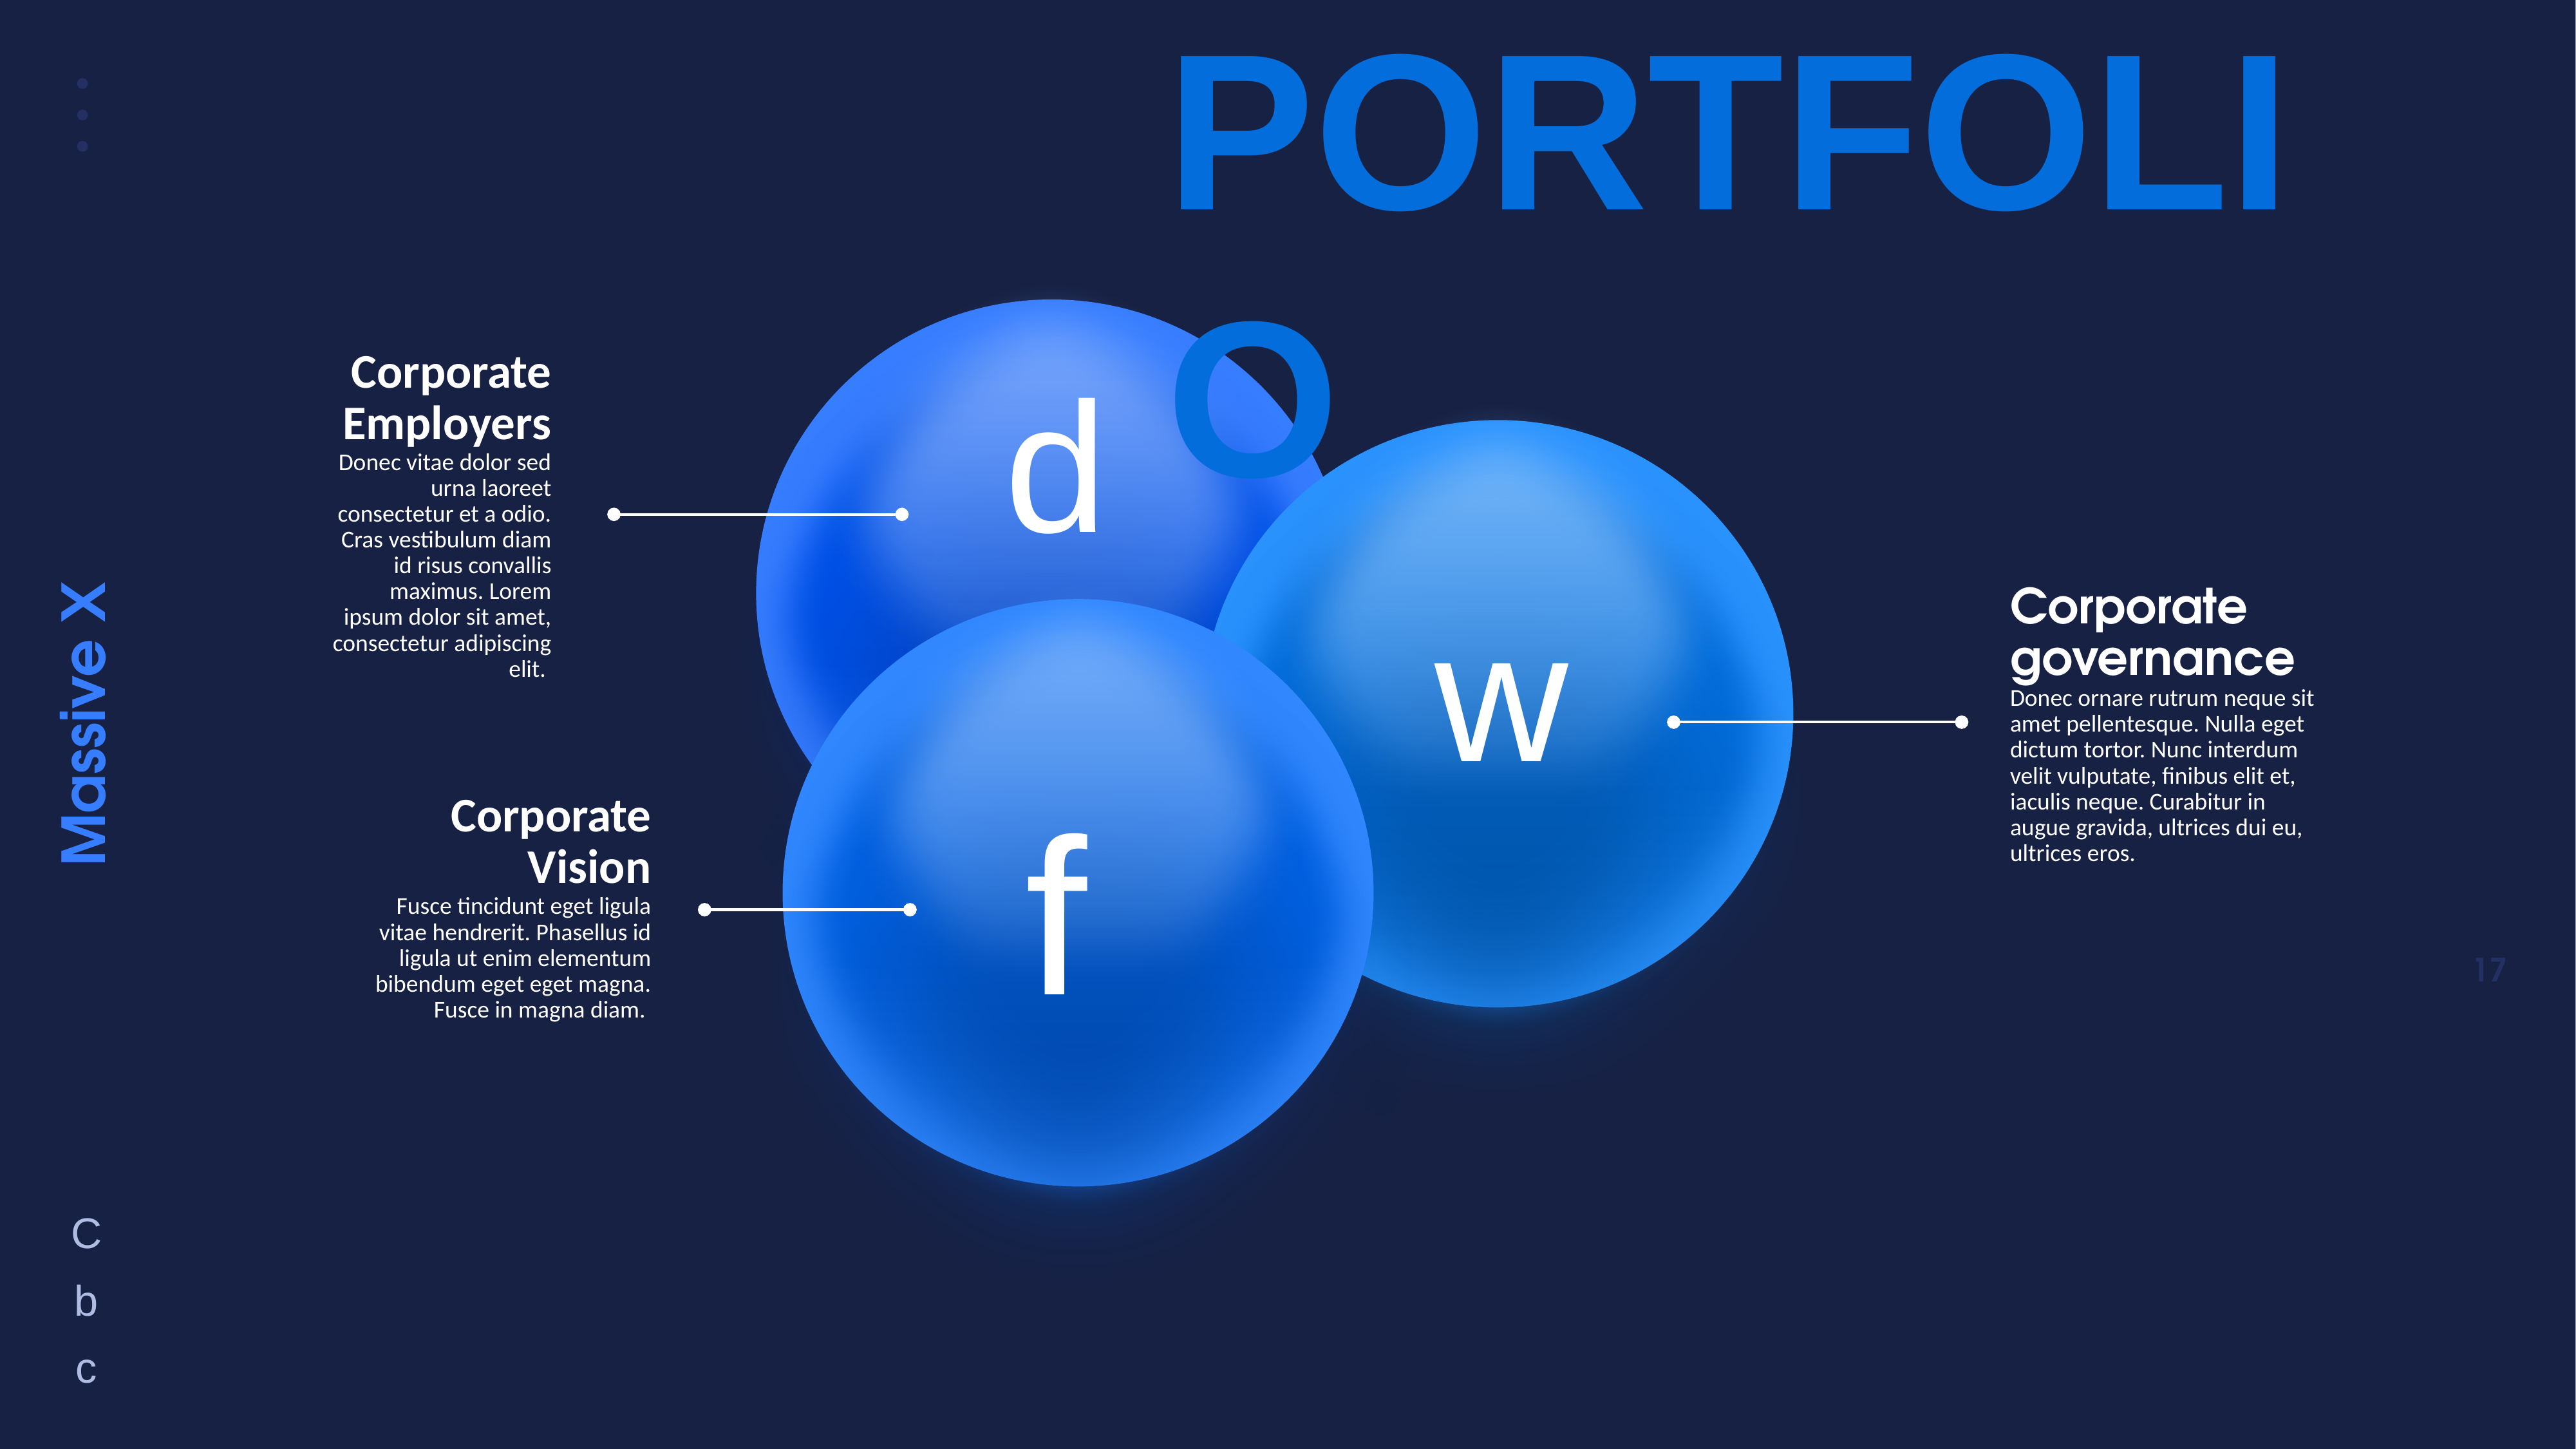

PORTFOLIO

Corporate Employers
Donec vitae dolor sed urna laoreet consectetur et a odio. Cras vestibulum diam id risus convallis maximus. Lorem ipsum dolor sit amet, consectetur adipiscing elit.
d

w
Corporate governance
Donec ornare rutrum neque sit amet pellentesque. Nulla eget dictum tortor. Nunc interdum velit vulputate, finibus elit et, iaculis neque. Curabitur in augue gravida, ultrices dui eu, ultrices eros.
f
Corporate Vision
Fusce tincidunt eget ligula vitae hendrerit. Phasellus id ligula ut enim elementum bibendum eget eget magna. Fusce in magna diam.